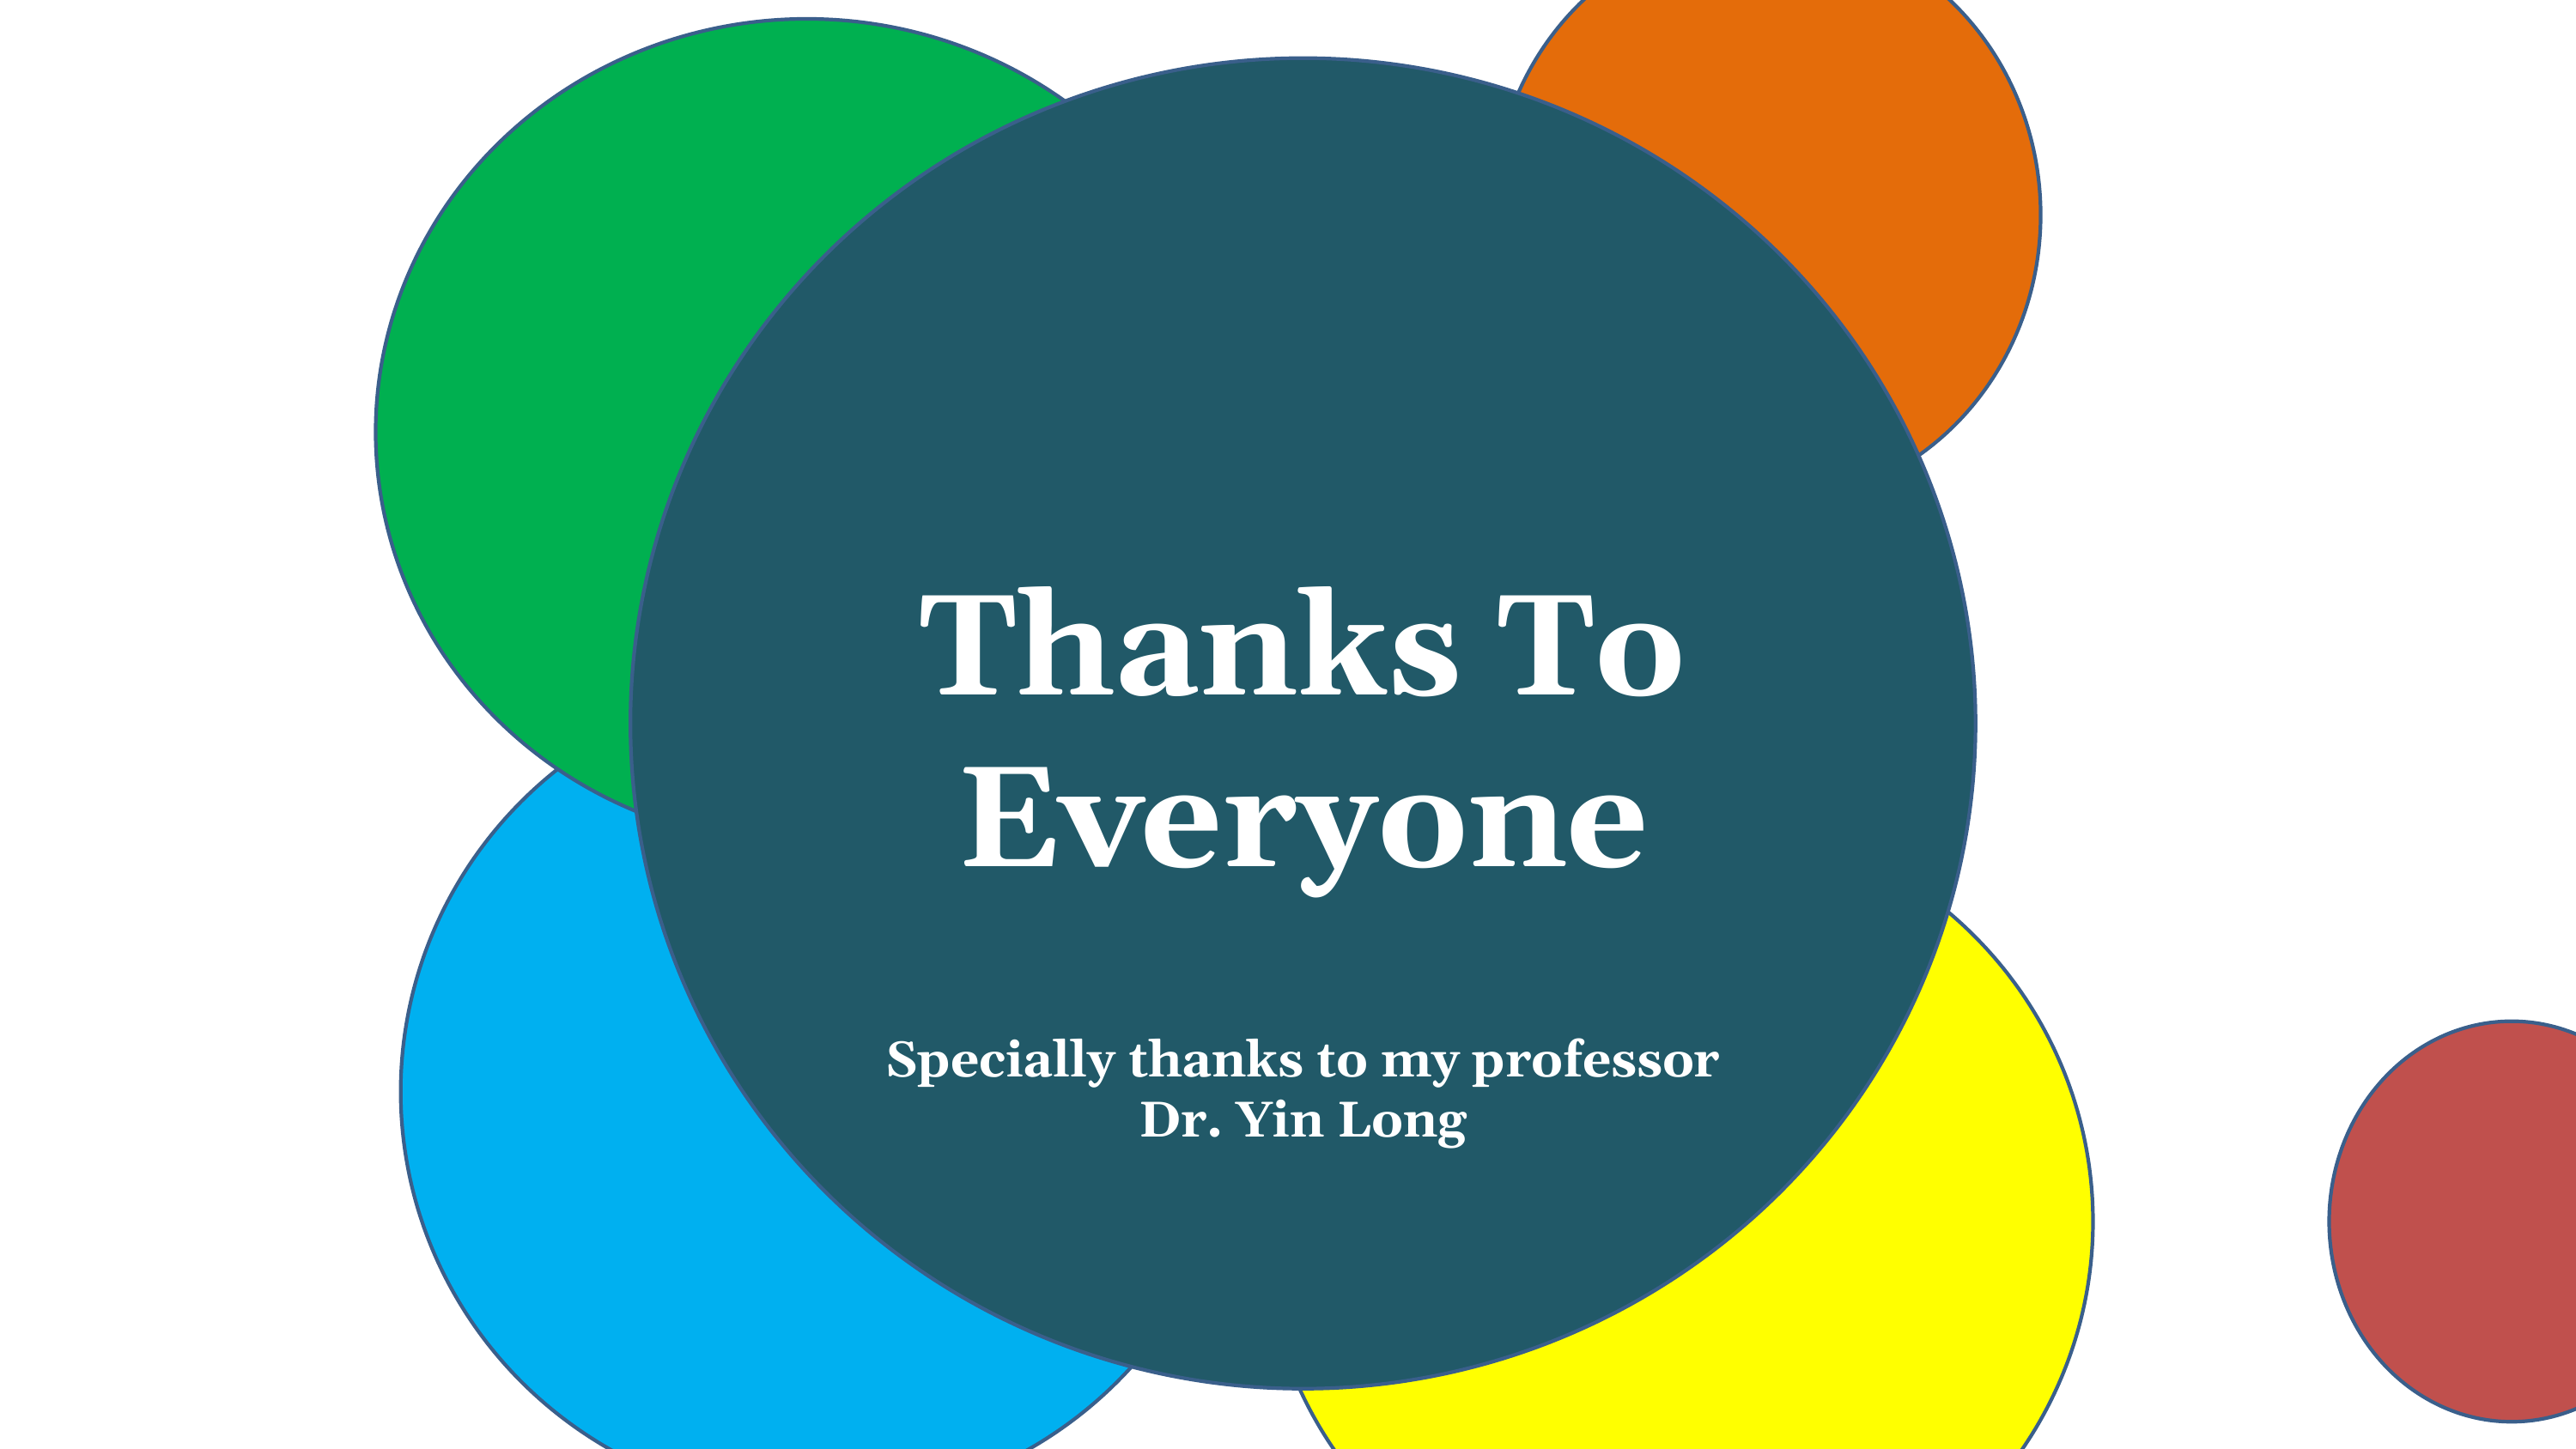

Thanks To Everyone

Specially thanks to my professor Dr. Yin Long